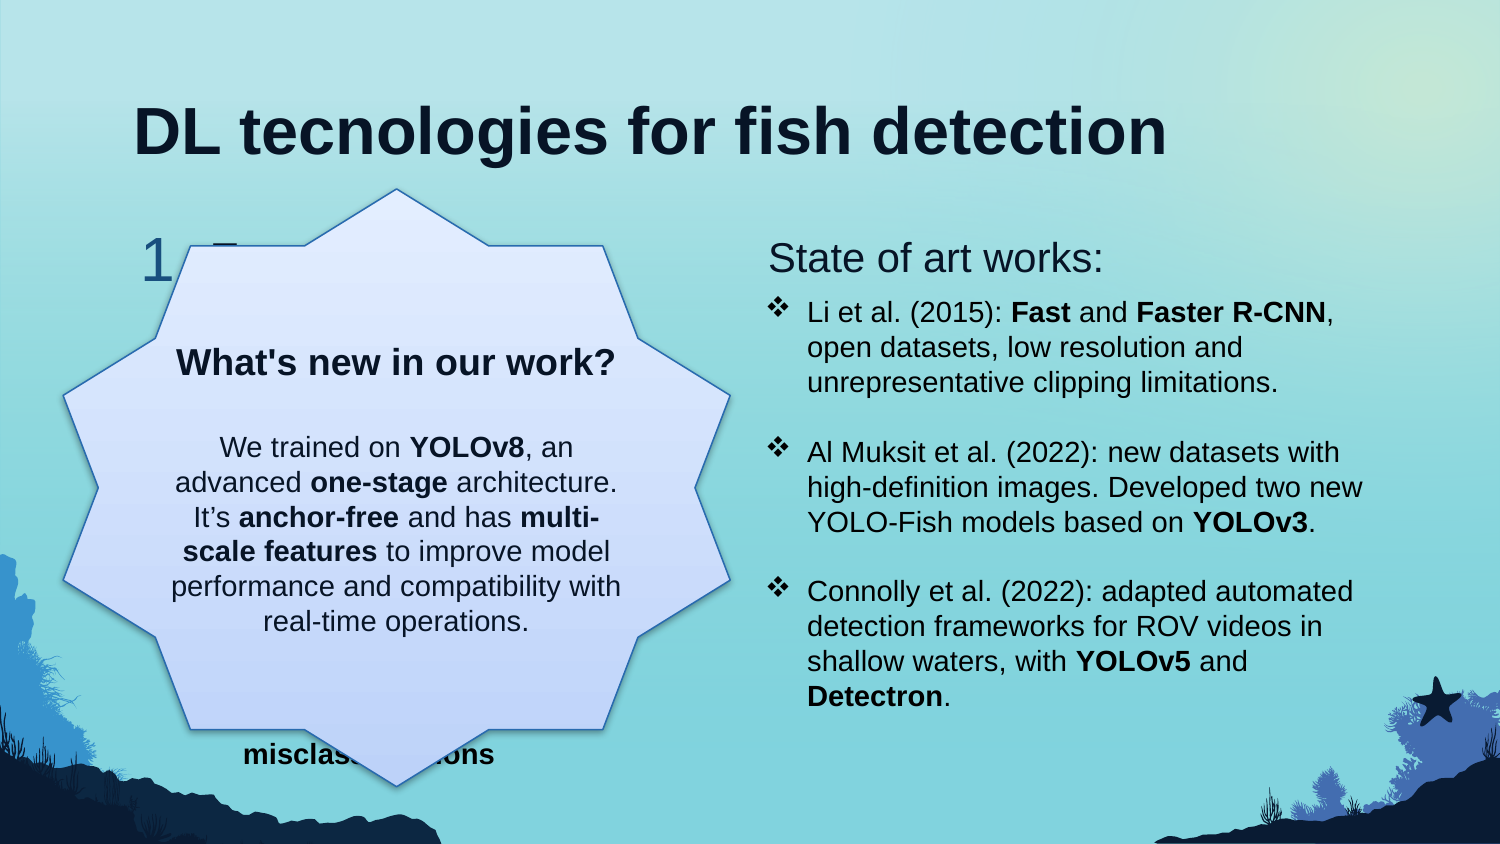

# DL tecnologies for fish detection
What's new in our work?

We trained on YOLOv8, an advanced one-stage architecture. It’s anchor-free and has multi-scale features to improve model performance and compatibility with real-time operations.

1
Two stage
State of art works:

High accuracy

Low processing speed, problematic in ROV images

Li et al. (2015): Fast and Faster R-CNN, open datasets, low resolution and unrepresentative clipping limitations.

Al Muksit et al. (2022): new datasets with high-definition images. Developed two new YOLO-Fish models based on YOLOv3.

Connolly et al. (2022): adapted automated detection frameworks for ROV videos in shallow waters, with YOLOv5 and Detectron.
2
One stage
High speed

More problems with class imbalance and misclassifications